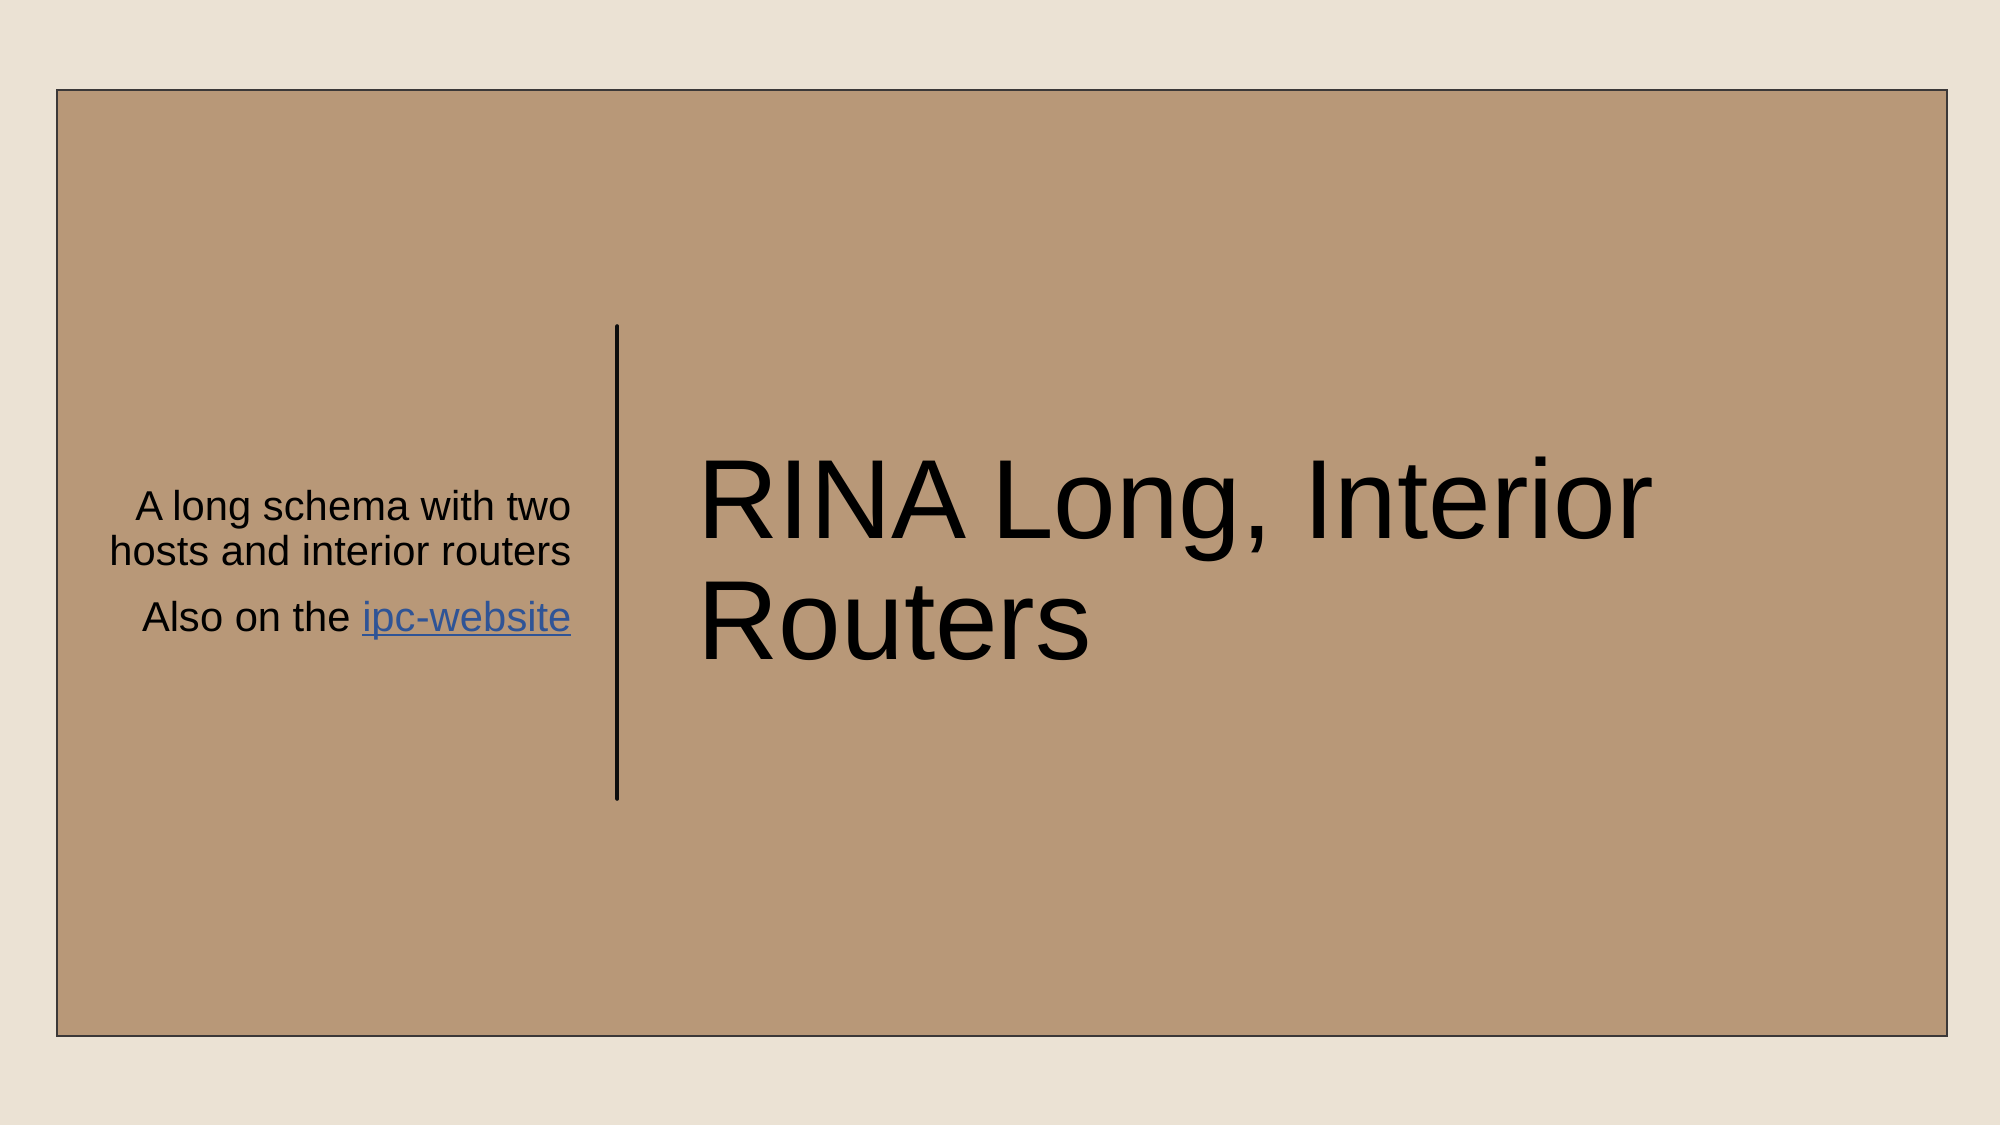

A long schema with two hosts and interior routers
Also on the ipc-website
# RINA Long, Interior Routers